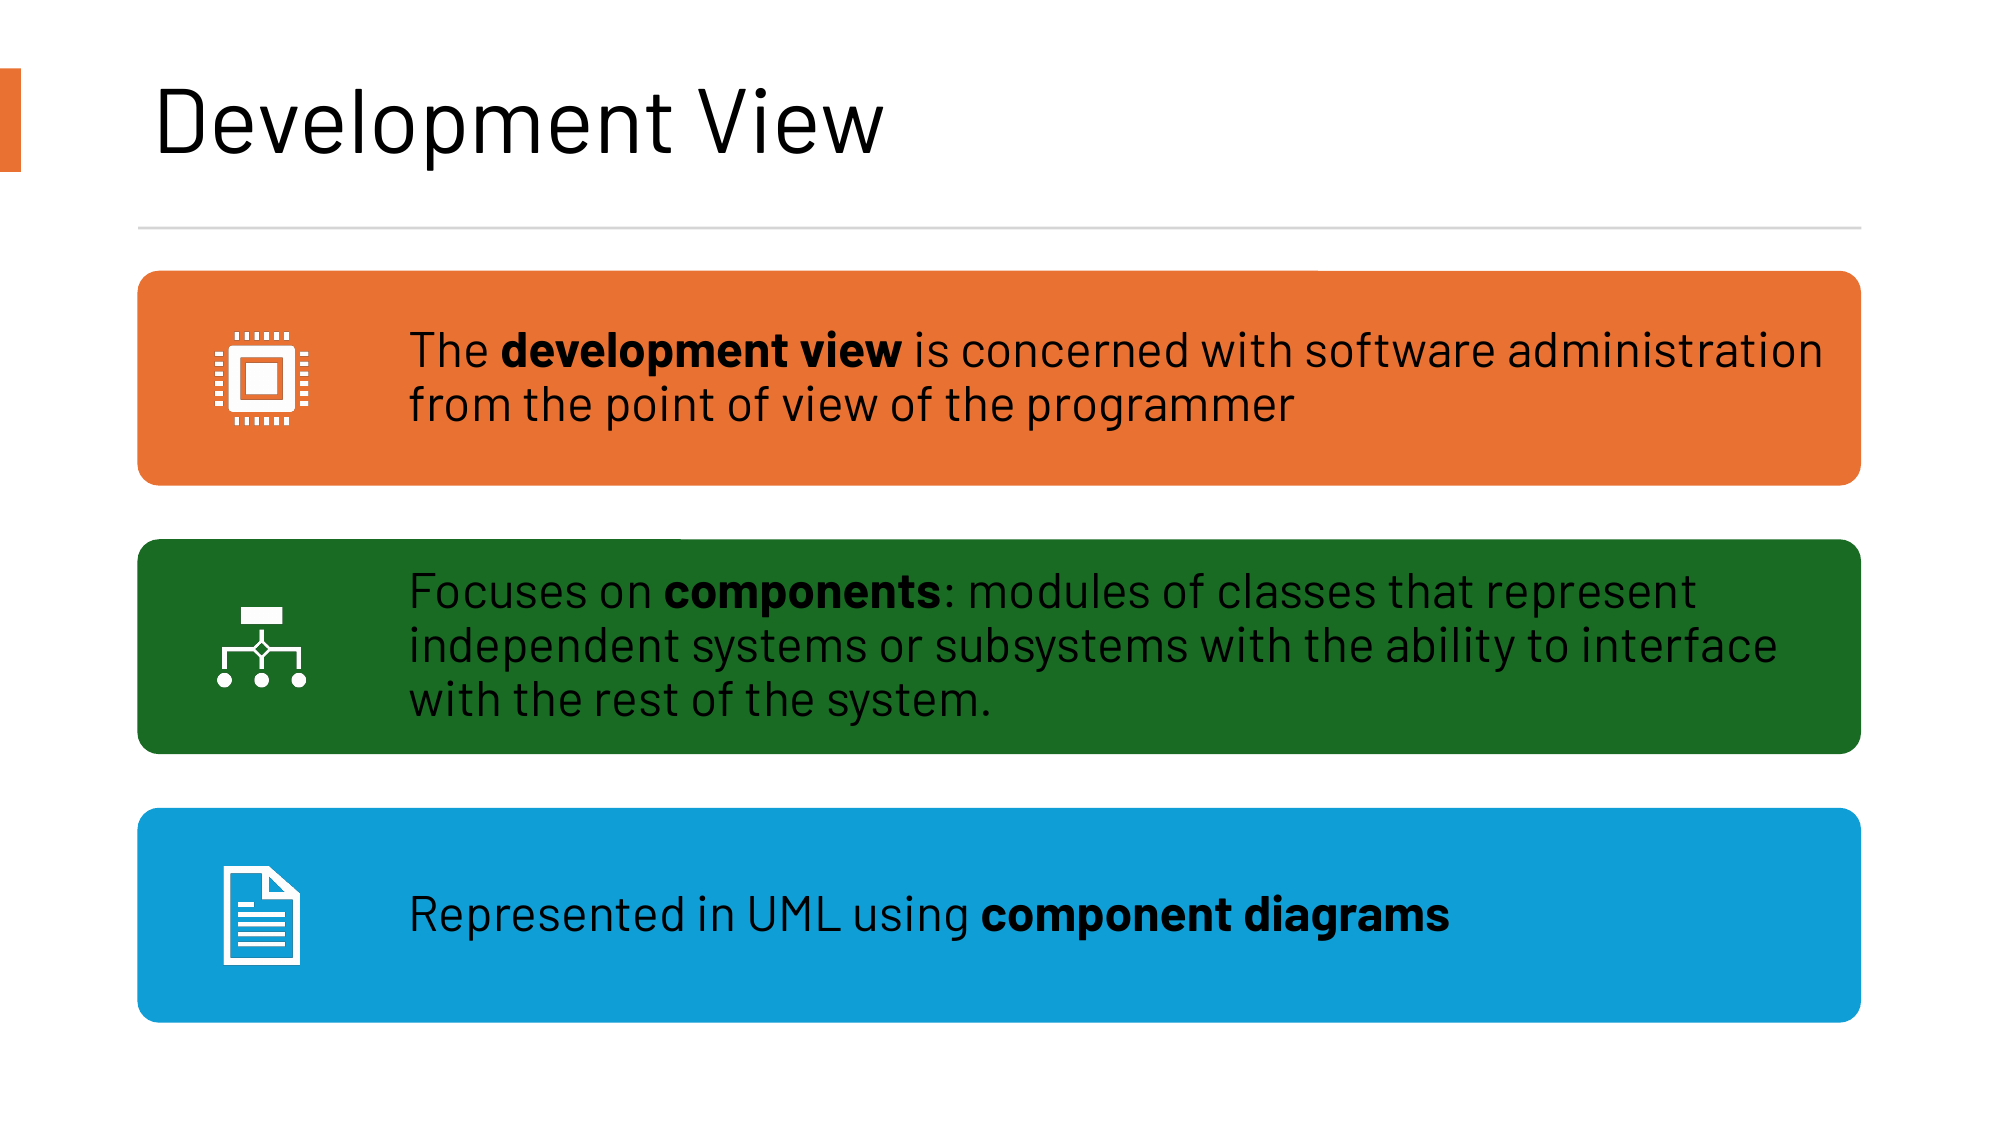

# Development View

The development view is concerned with software administration from the point of view of the programmer
Focuses on components: modules of classes that represent independent systems or subsystems with the ability to interface with the rest of the system.
Represented in UML using component diagrams